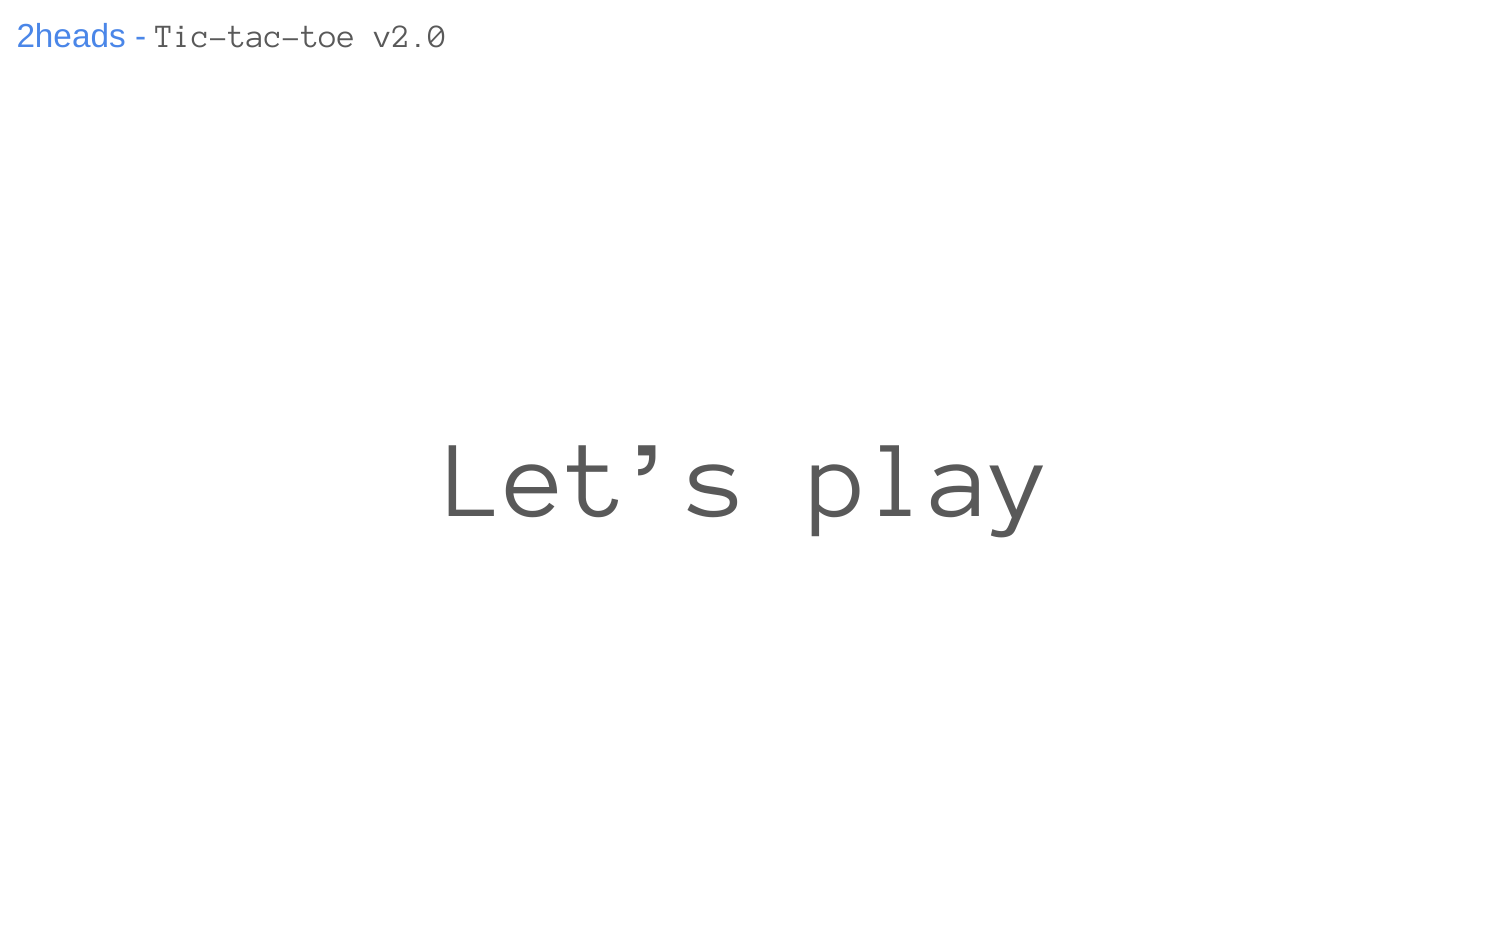

# 2heads - Tic-tac-toe v2.0
Let’s play